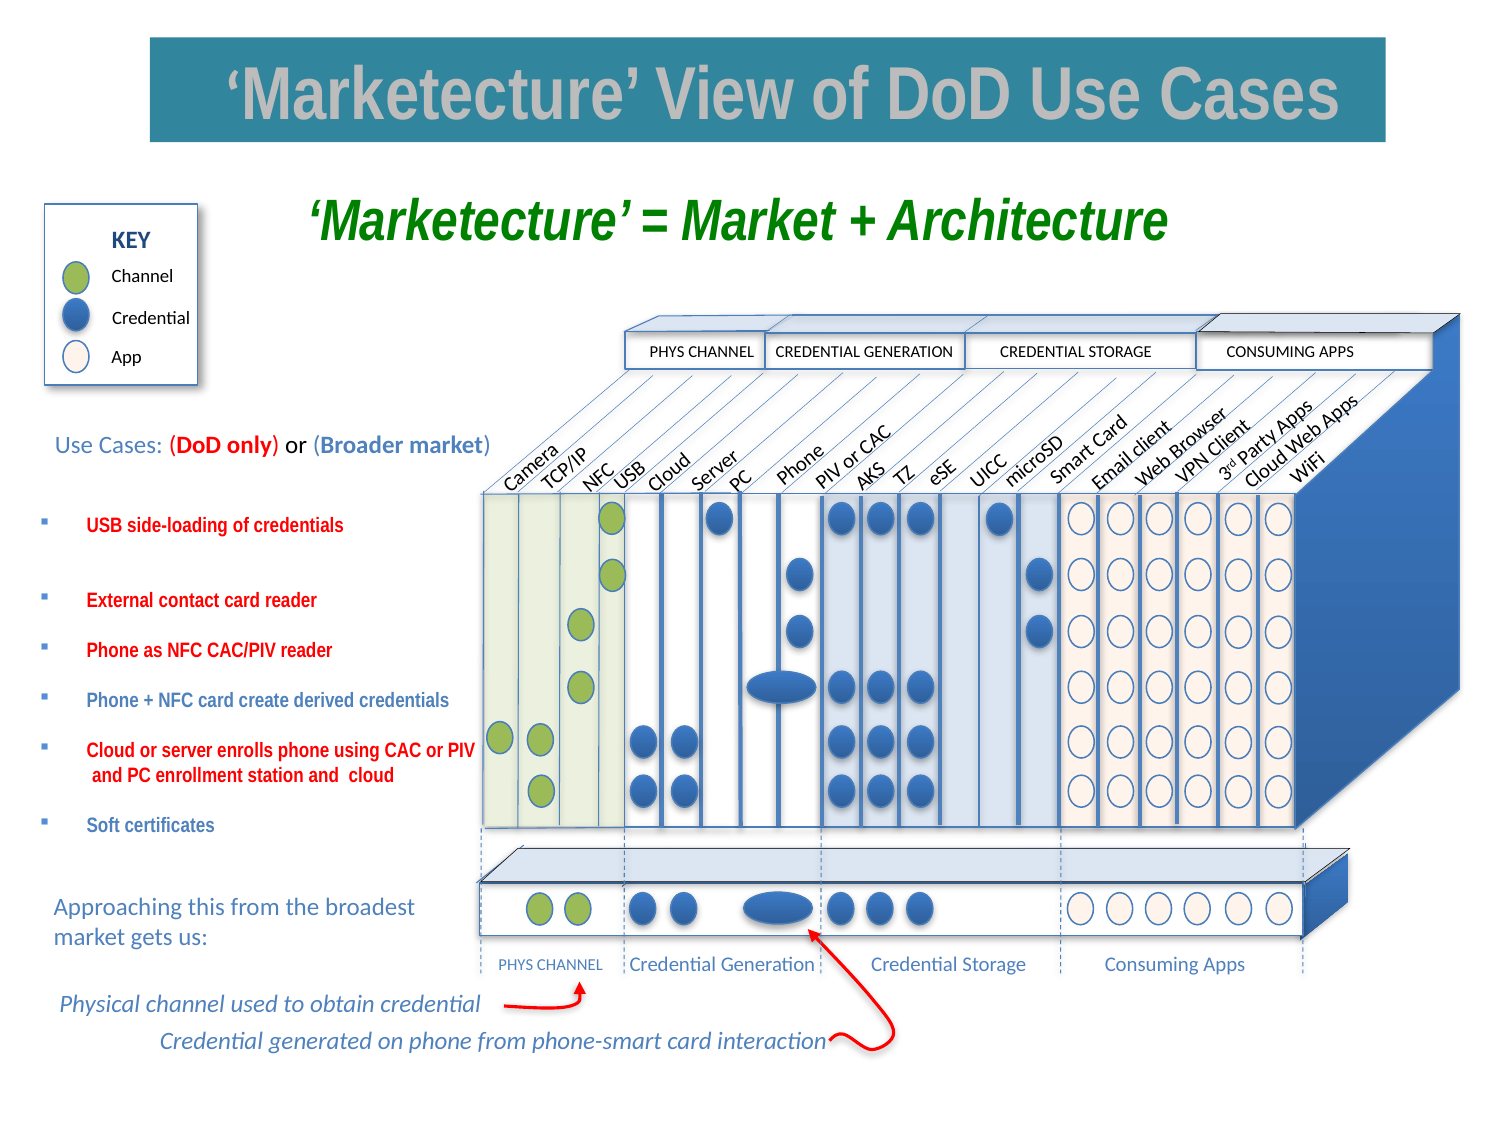

‘Marketecture’ View of DoD Use Cases
‘Marketecture’ = Market + Architecture

KEY
Channel

Credential

PHYS CHANNEL
CREDENTIAL GENERATION
CREDENTIAL STORAGE
CONSUMING APPS
App

3rd Party Apps
Cloud Web Apps
Use Cases: (DoD only) or (Broader market)
Web Browser
Smart Card
VPN Client
Email client
PIV or CAC
microSD
Phone
Camera
WiFi
TCP/IP
Server
UICC
eSE
Cloud
USB
TZ
AKS
NFC
PC

USB side-loading of credentials

External contact card reader

Phone as NFC CAC/PIV reader

Phone + NFC card create derived credentials

Cloud or server enrolls phone using CAC or PIV
           and PC enrollment station and  cloud

Soft certificates

Approaching this from the broadest
market gets us:

Credential Generation
Credential Storage
Consuming Apps
PHYS CHANNEL
Physical channel used to obtain credential

Credential generated on phone from phone-smart card interaction